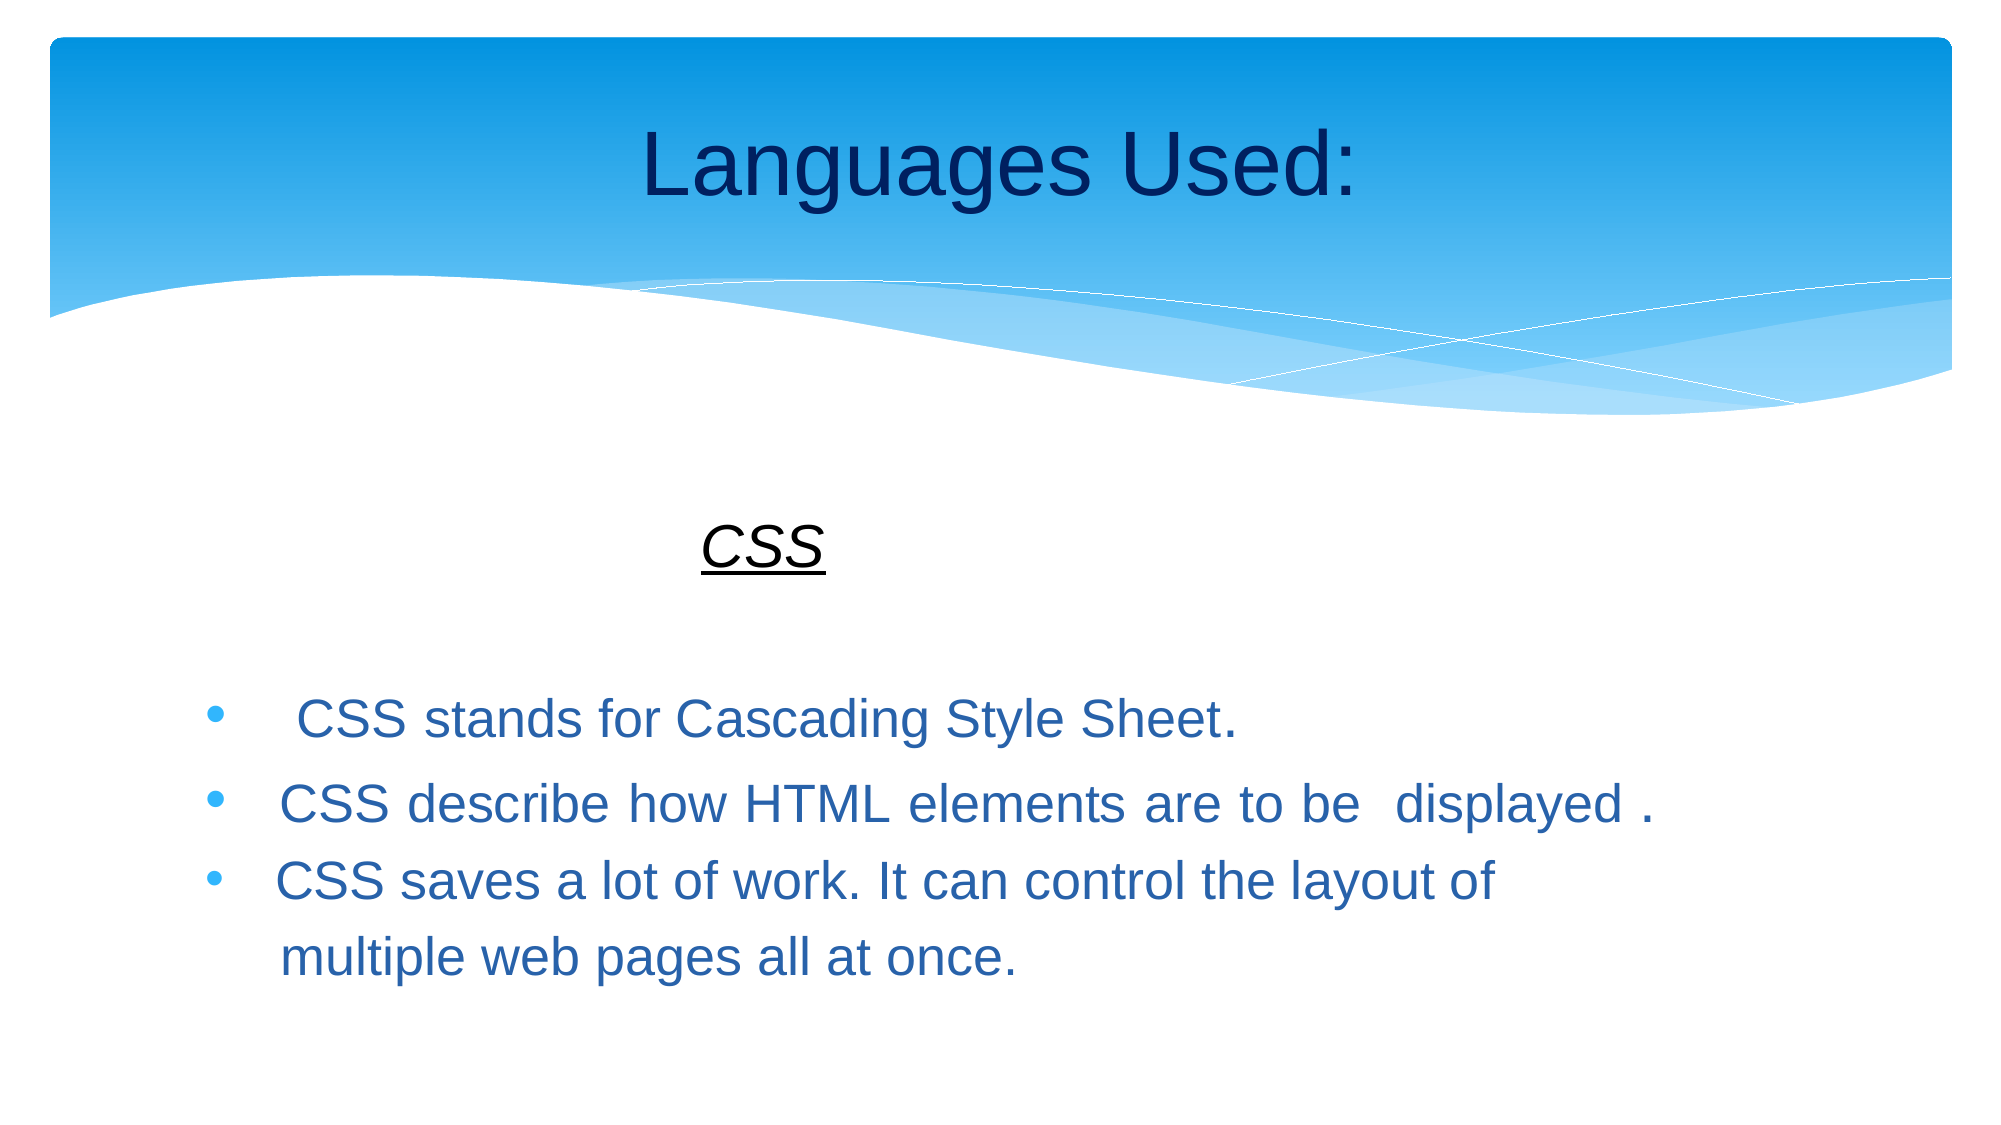

# Languages Used:

                                            CSS

   CSS stands for Cascading Style Sheet.
  CSS describe how HTML elements are to be  displayed .
  CSS saves a lot of work. It can control the layout of
     multiple web pages all at once.